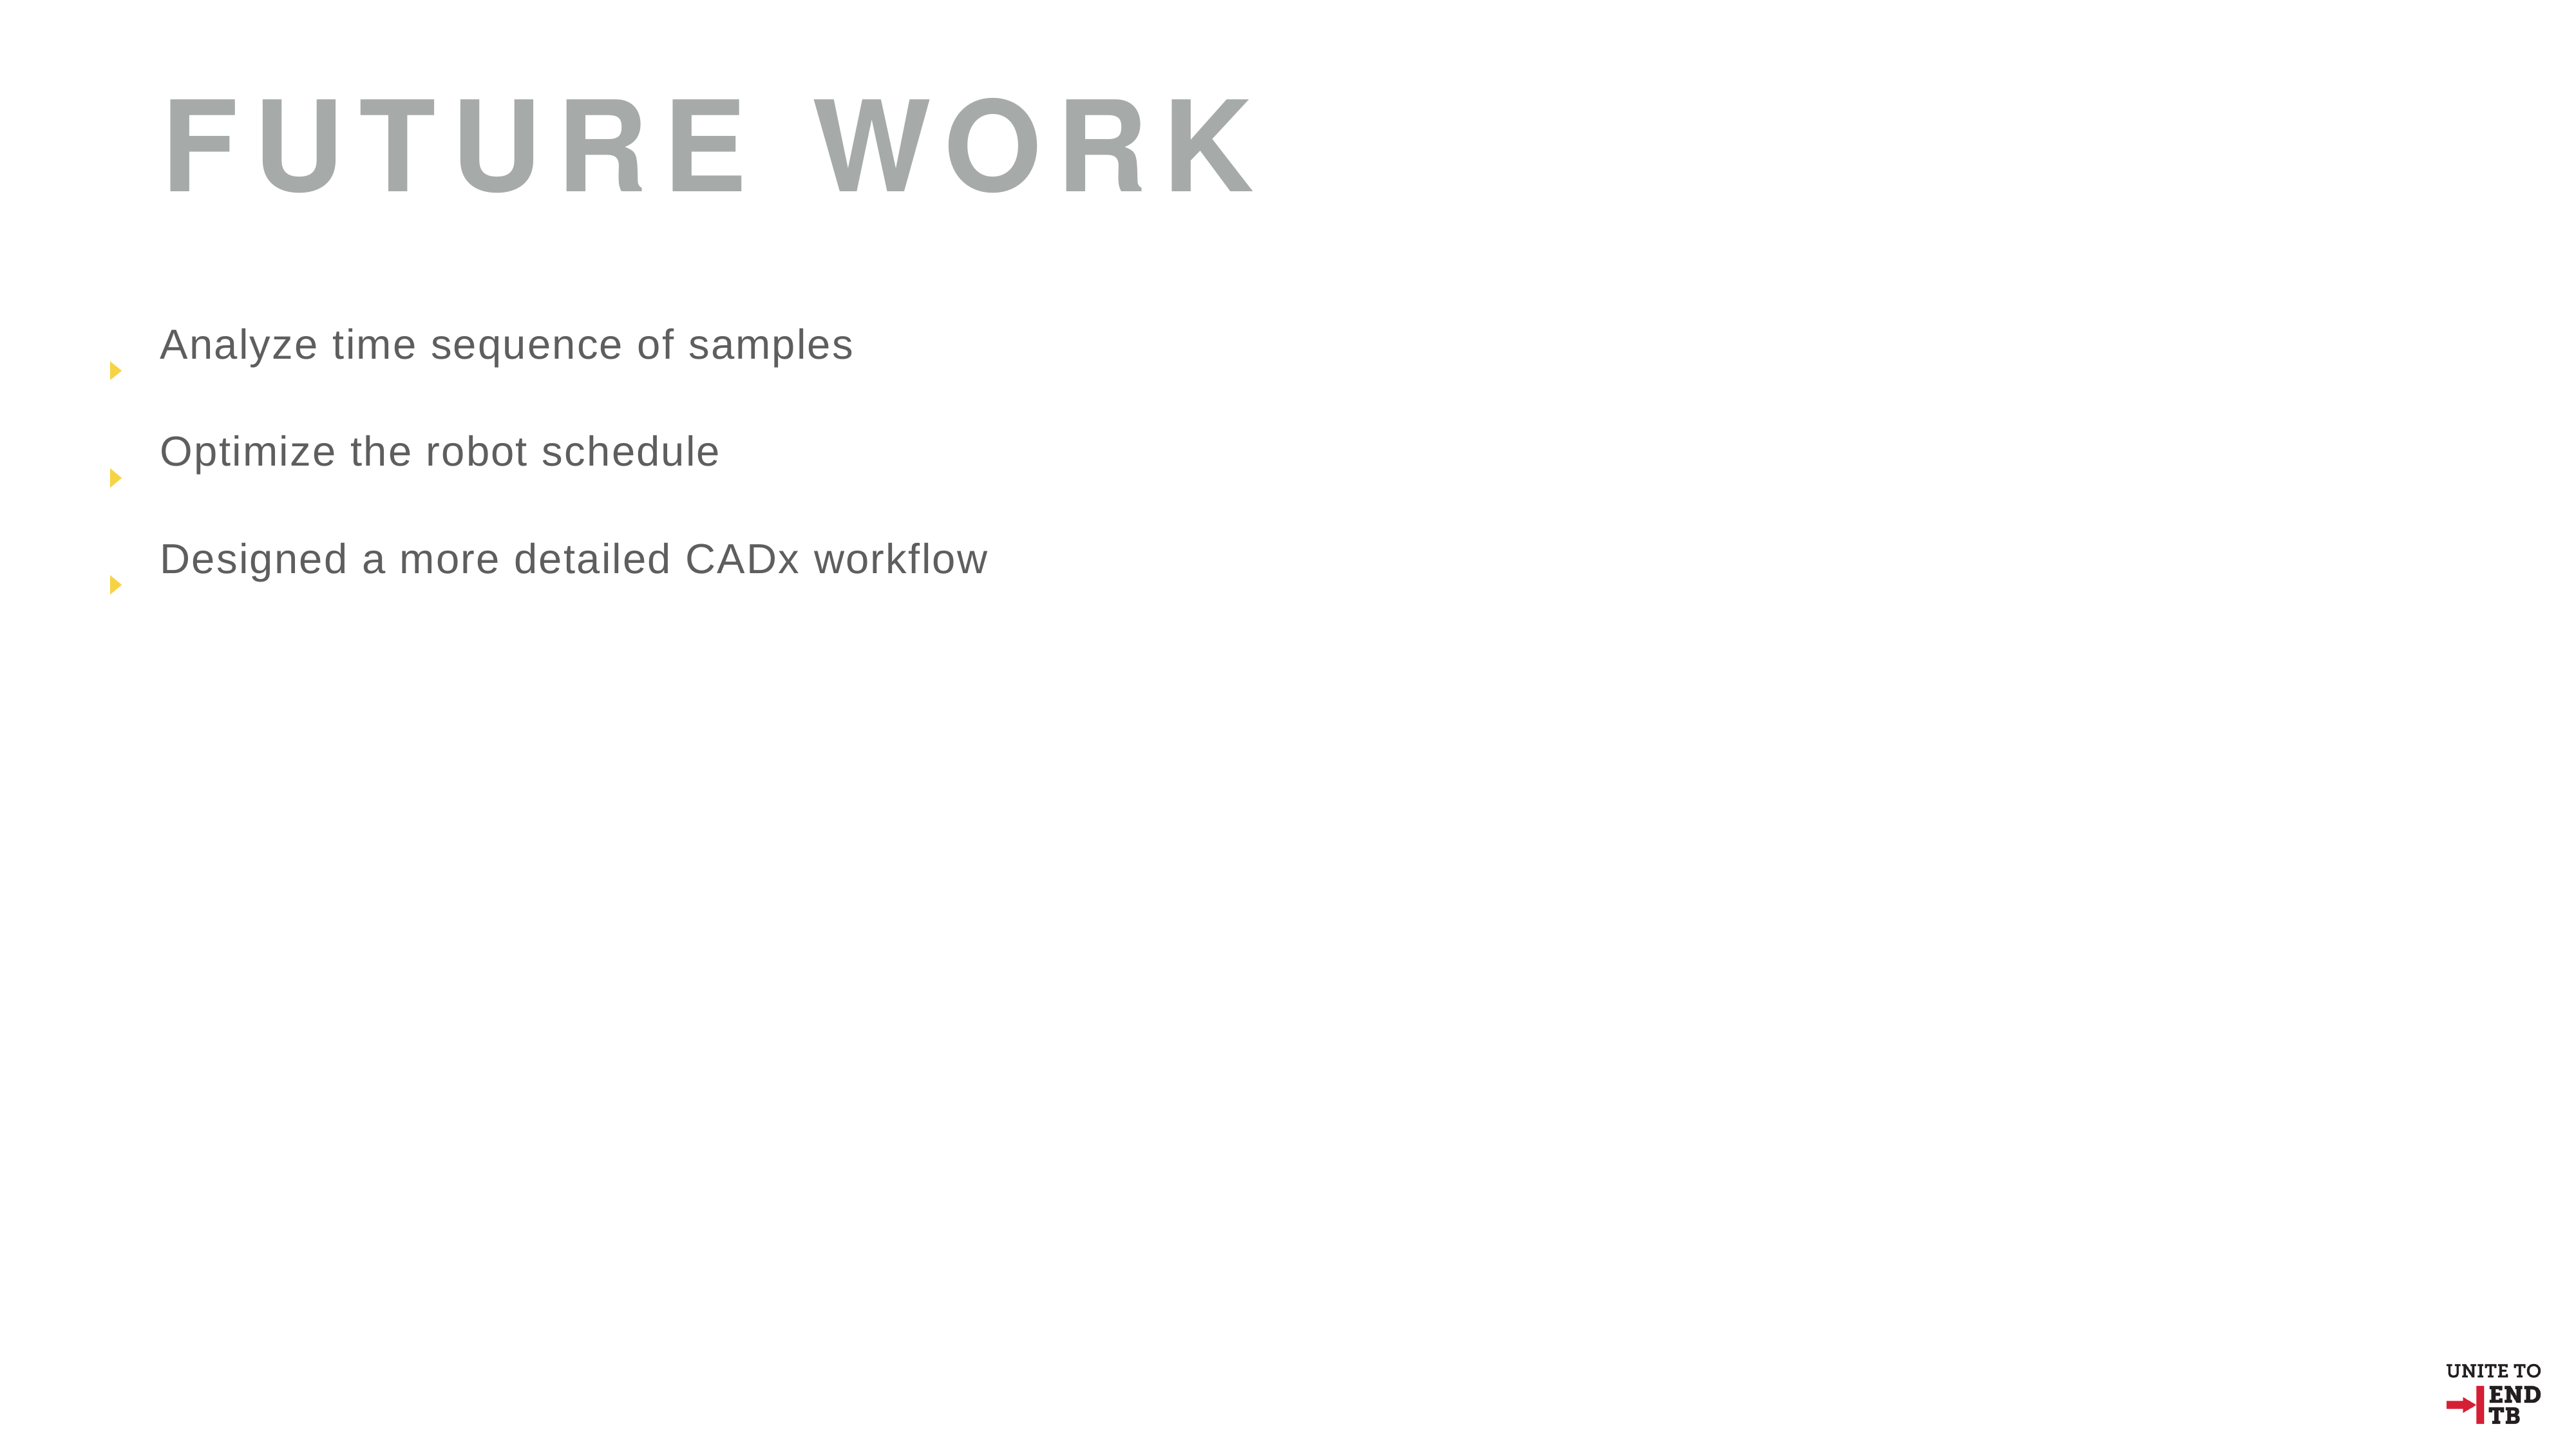

109

Future work

  Analyze time sequence of samples
  Optimize the robot schedule
  Designed a more detailed CADx workflow